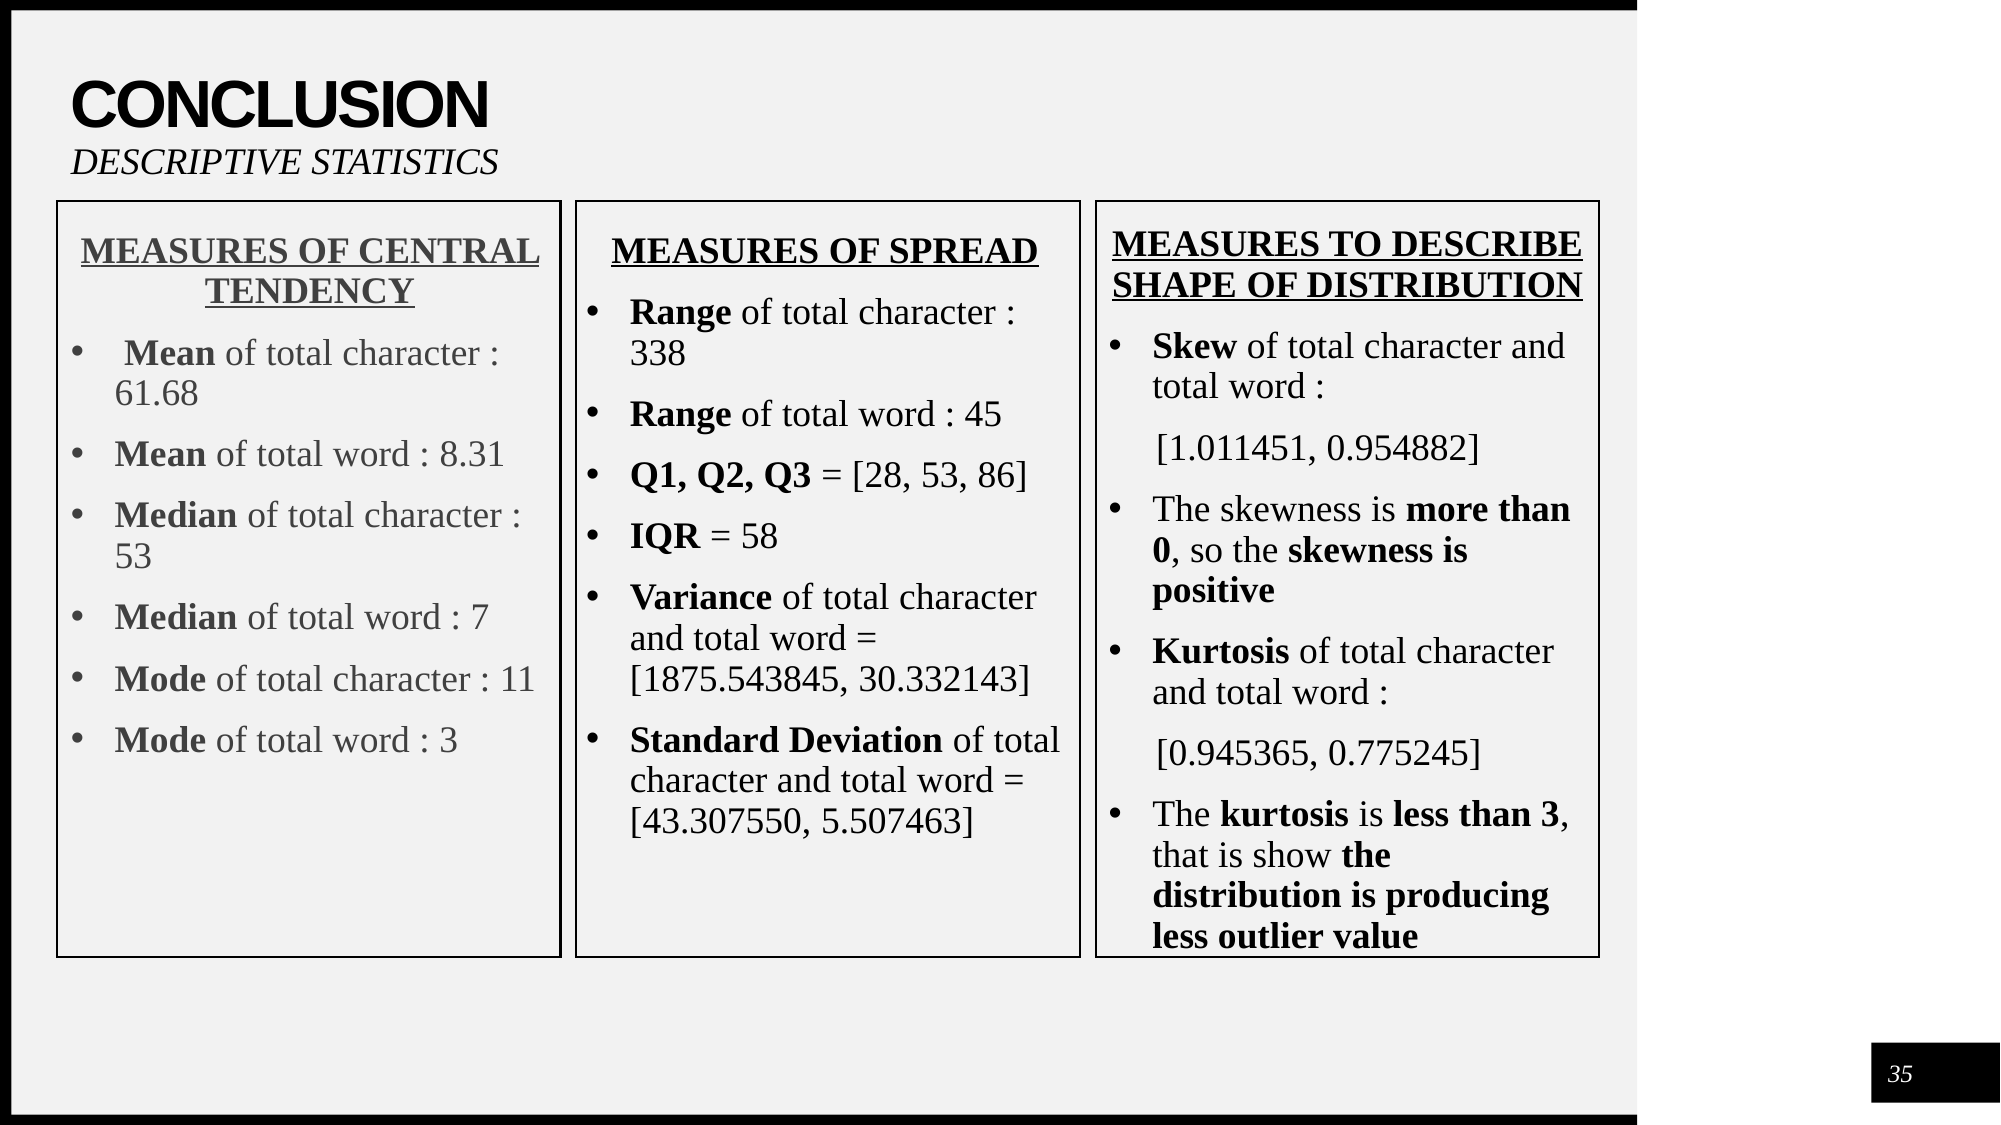

# CONCLUSION
DESCRIPTIVE STATISTICS

MEASURES TO DESCRIBE SHAPE OF DISTRIBUTION
Skew of total character and total word :
     [1.011451, 0.954882]
The skewness is more than 0, so the skewness is positive
Kurtosis of total character and total word :
     [0.945365, 0.775245]
The kurtosis is less than 3, that is show the distribution is producing less outlier value

MEASURES OF CENTRAL TENDENCY
 Mean of total character : 61.68
Mean of total word : 8.31
Median of total character : 53
Median of total word : 7
Mode of total character : 11
Mode of total word : 3

MEASURES OF SPREAD
Range of total character : 338
Range of total word : 45
Q1, Q2, Q3 = [28, 53, 86]
IQR = 58
Variance of total character and total word = [1875.543845, 30.332143]
Standard Deviation of total character and total word = [43.307550, 5.507463]

35